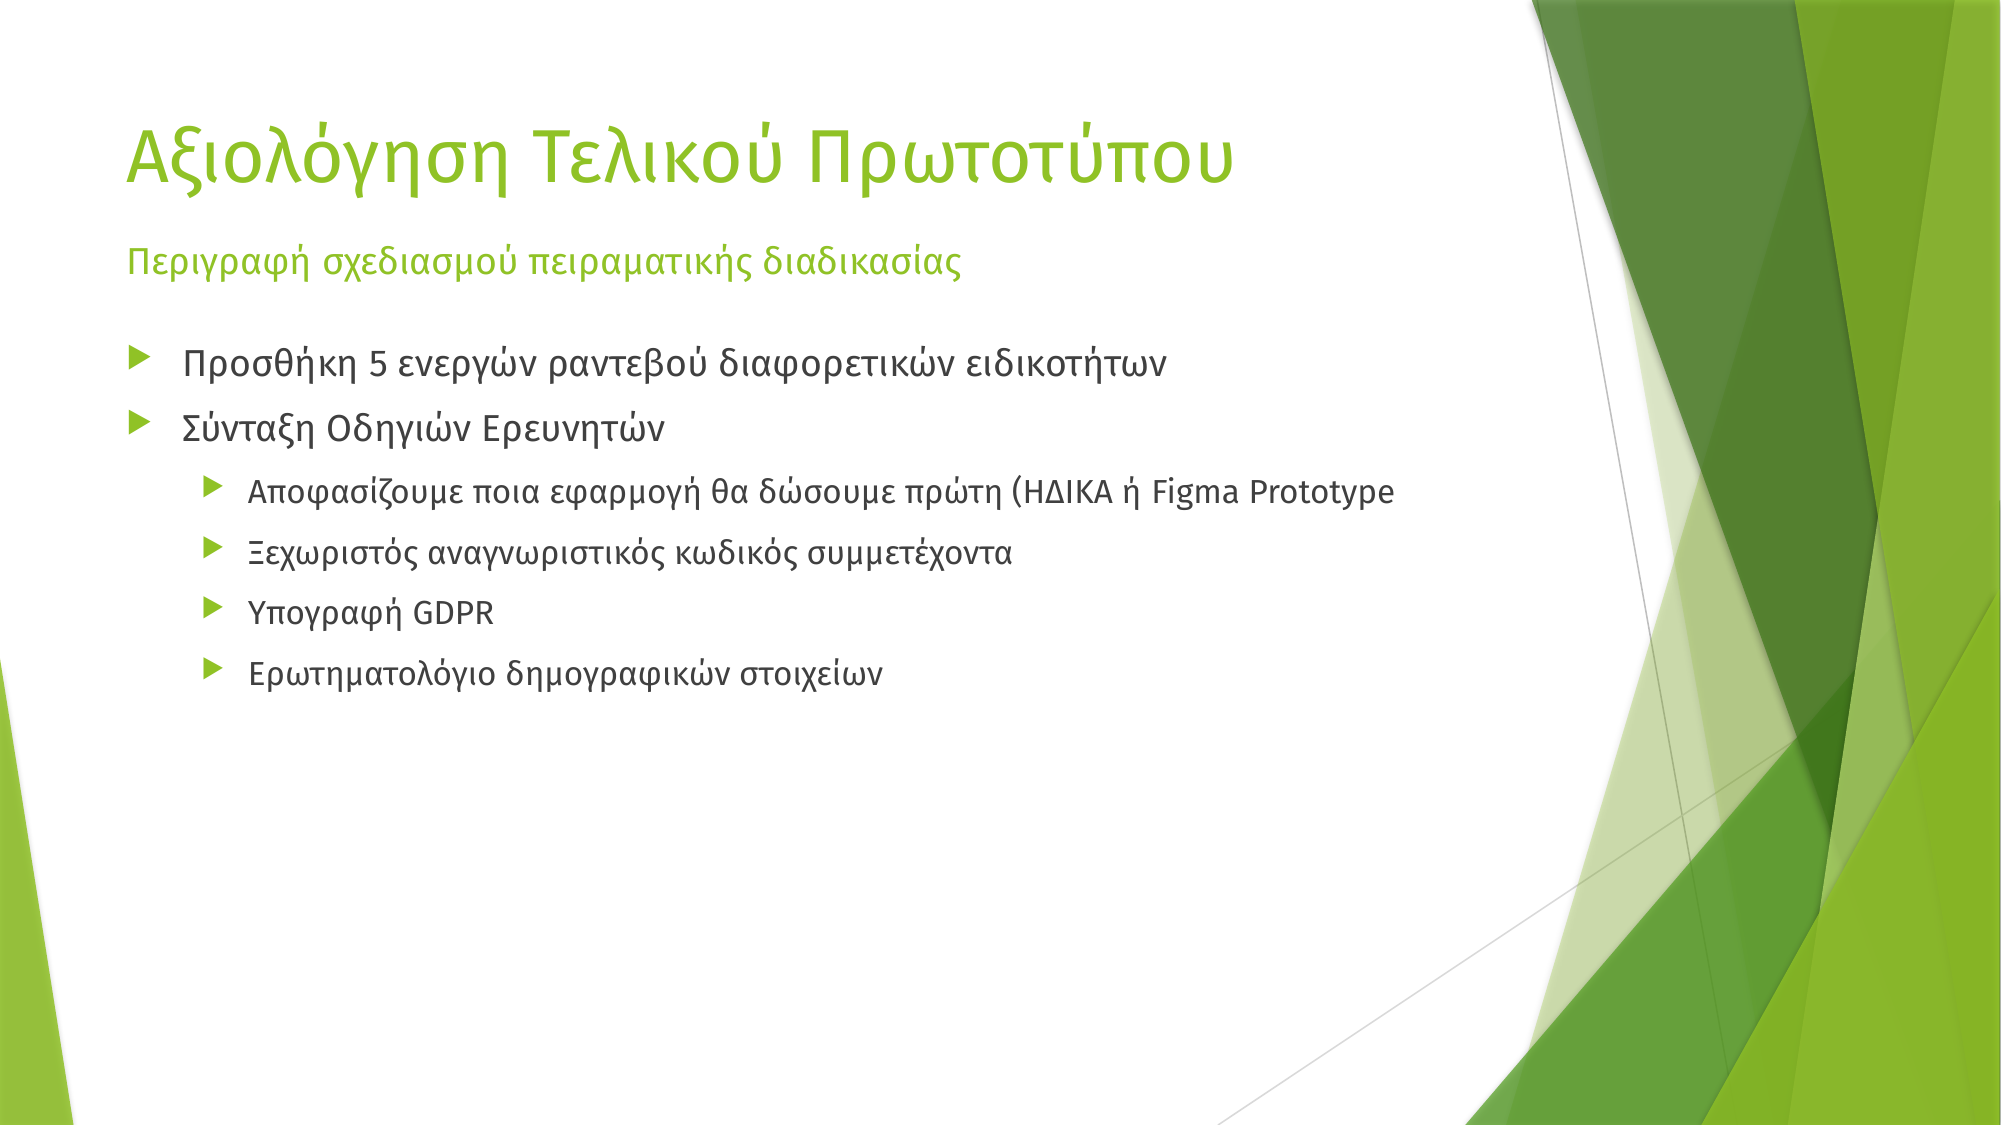

# Αξιολόγηση Τελικού Πρωτοτύπου
Περιγραφή σχεδιασμού πειραματικής διαδικασίας

Προσθήκη 5 ενεργών ραντεβού διαφορετικών ειδικοτήτων
Σύνταξη Οδηγιών Ερευνητών
Αποφασίζουμε ποια εφαρμογή θα δώσουμε πρώτη (ΗΔΙΚΑ ή Figma Prototype
Ξεχωριστός αναγνωριστικός κωδικός συμμετέχοντα
Υπογραφή GDPR
Ερωτηματολόγιο δημογραφικών στοιχείων